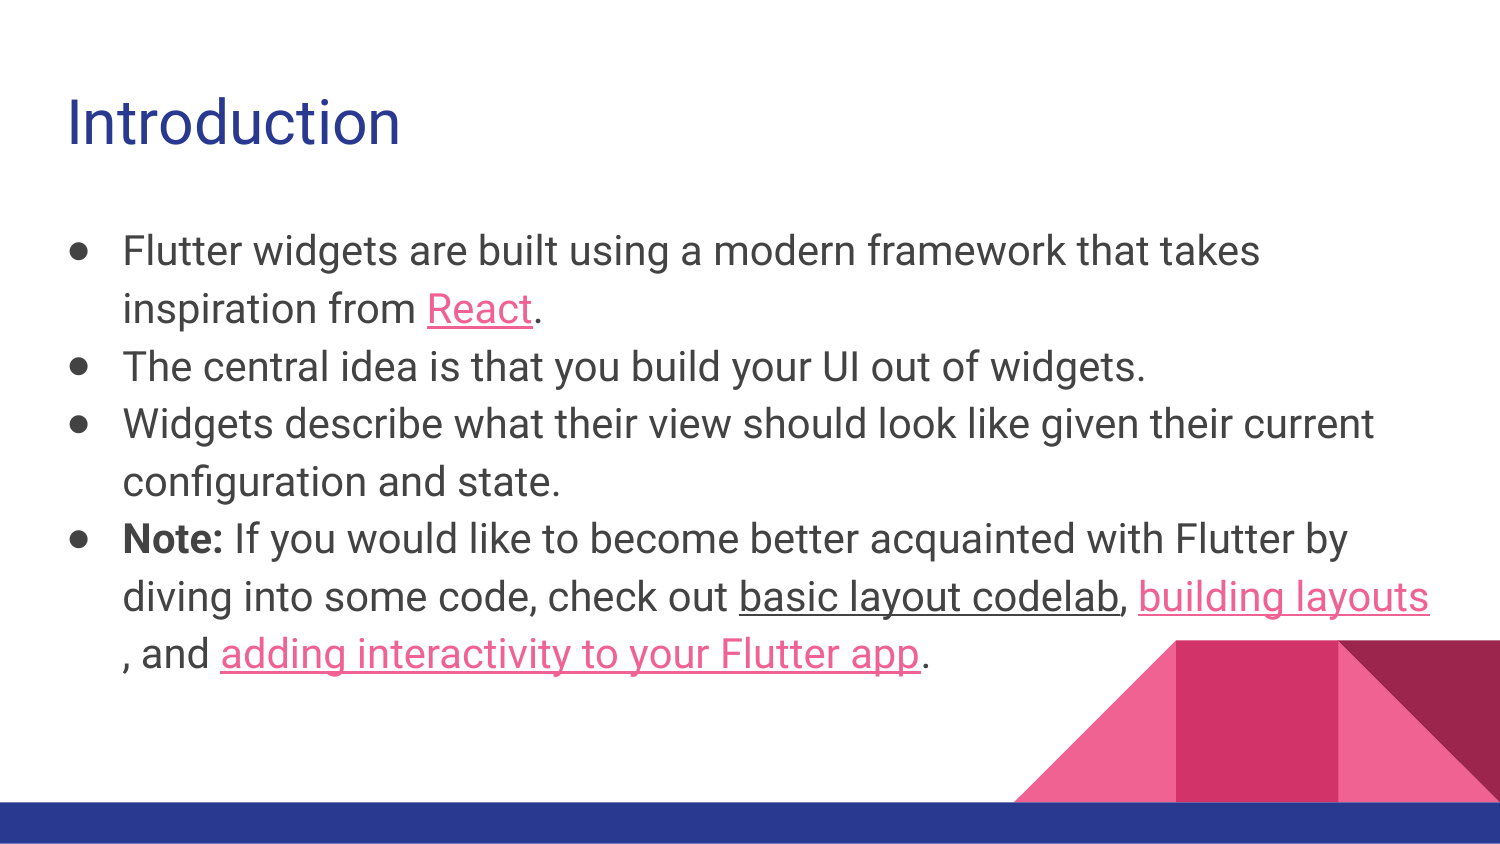

# Introduction
Flutter widgets are built using a modern framework that takes inspiration from React.
The central idea is that you build your UI out of widgets.
Widgets describe what their view should look like given their current configuration and state.
Note: If you would like to become better acquainted with Flutter by diving into some code, check out basic layout codelab, building layouts, and adding interactivity to your Flutter app.